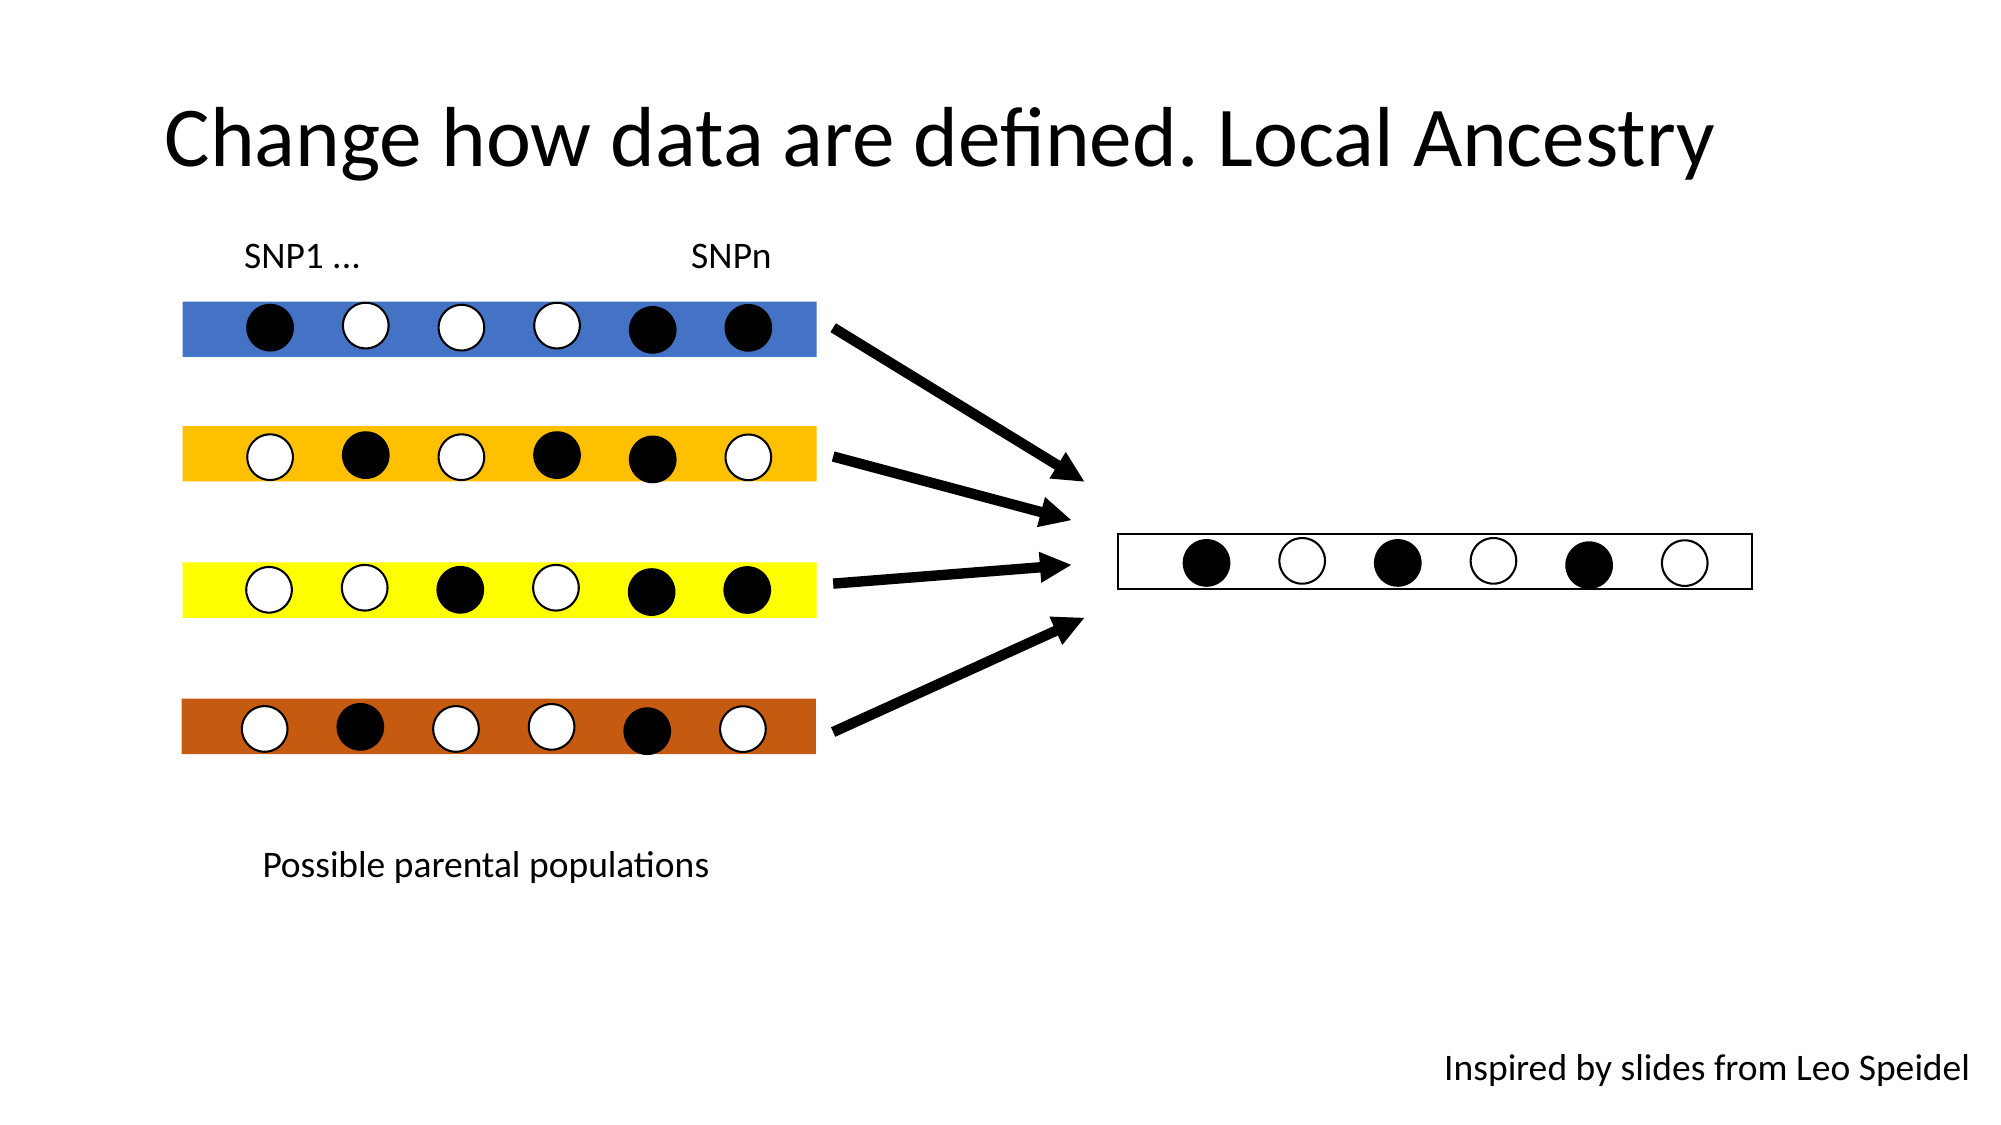

# Change how data are defined. Local Ancestry
SNP1 ...                                       SNPn

Possible parental populations
Inspired by slides from Leo Speidel